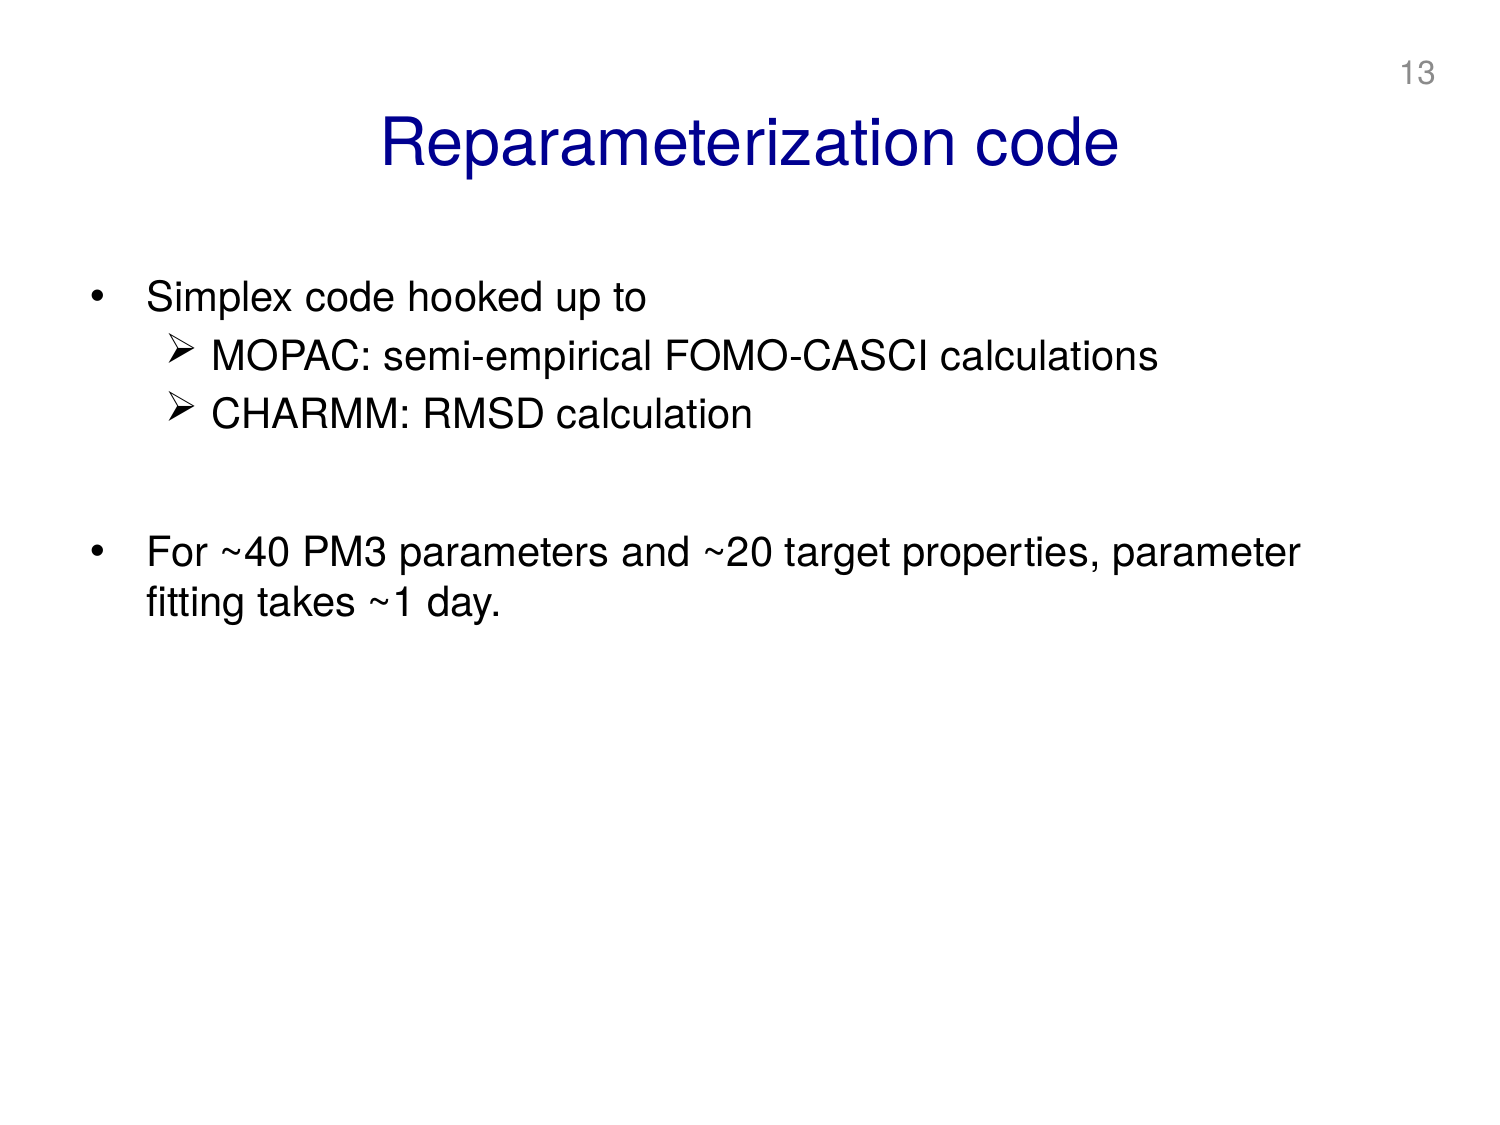

# Reparameterization code
13
Simplex code hooked up to
MOPAC: semi-empirical FOMO-CASCI calculations
CHARMM: RMSD calculation

For ~40 PM3 parameters and ~20 target properties, parameter fitting takes ~1 day.